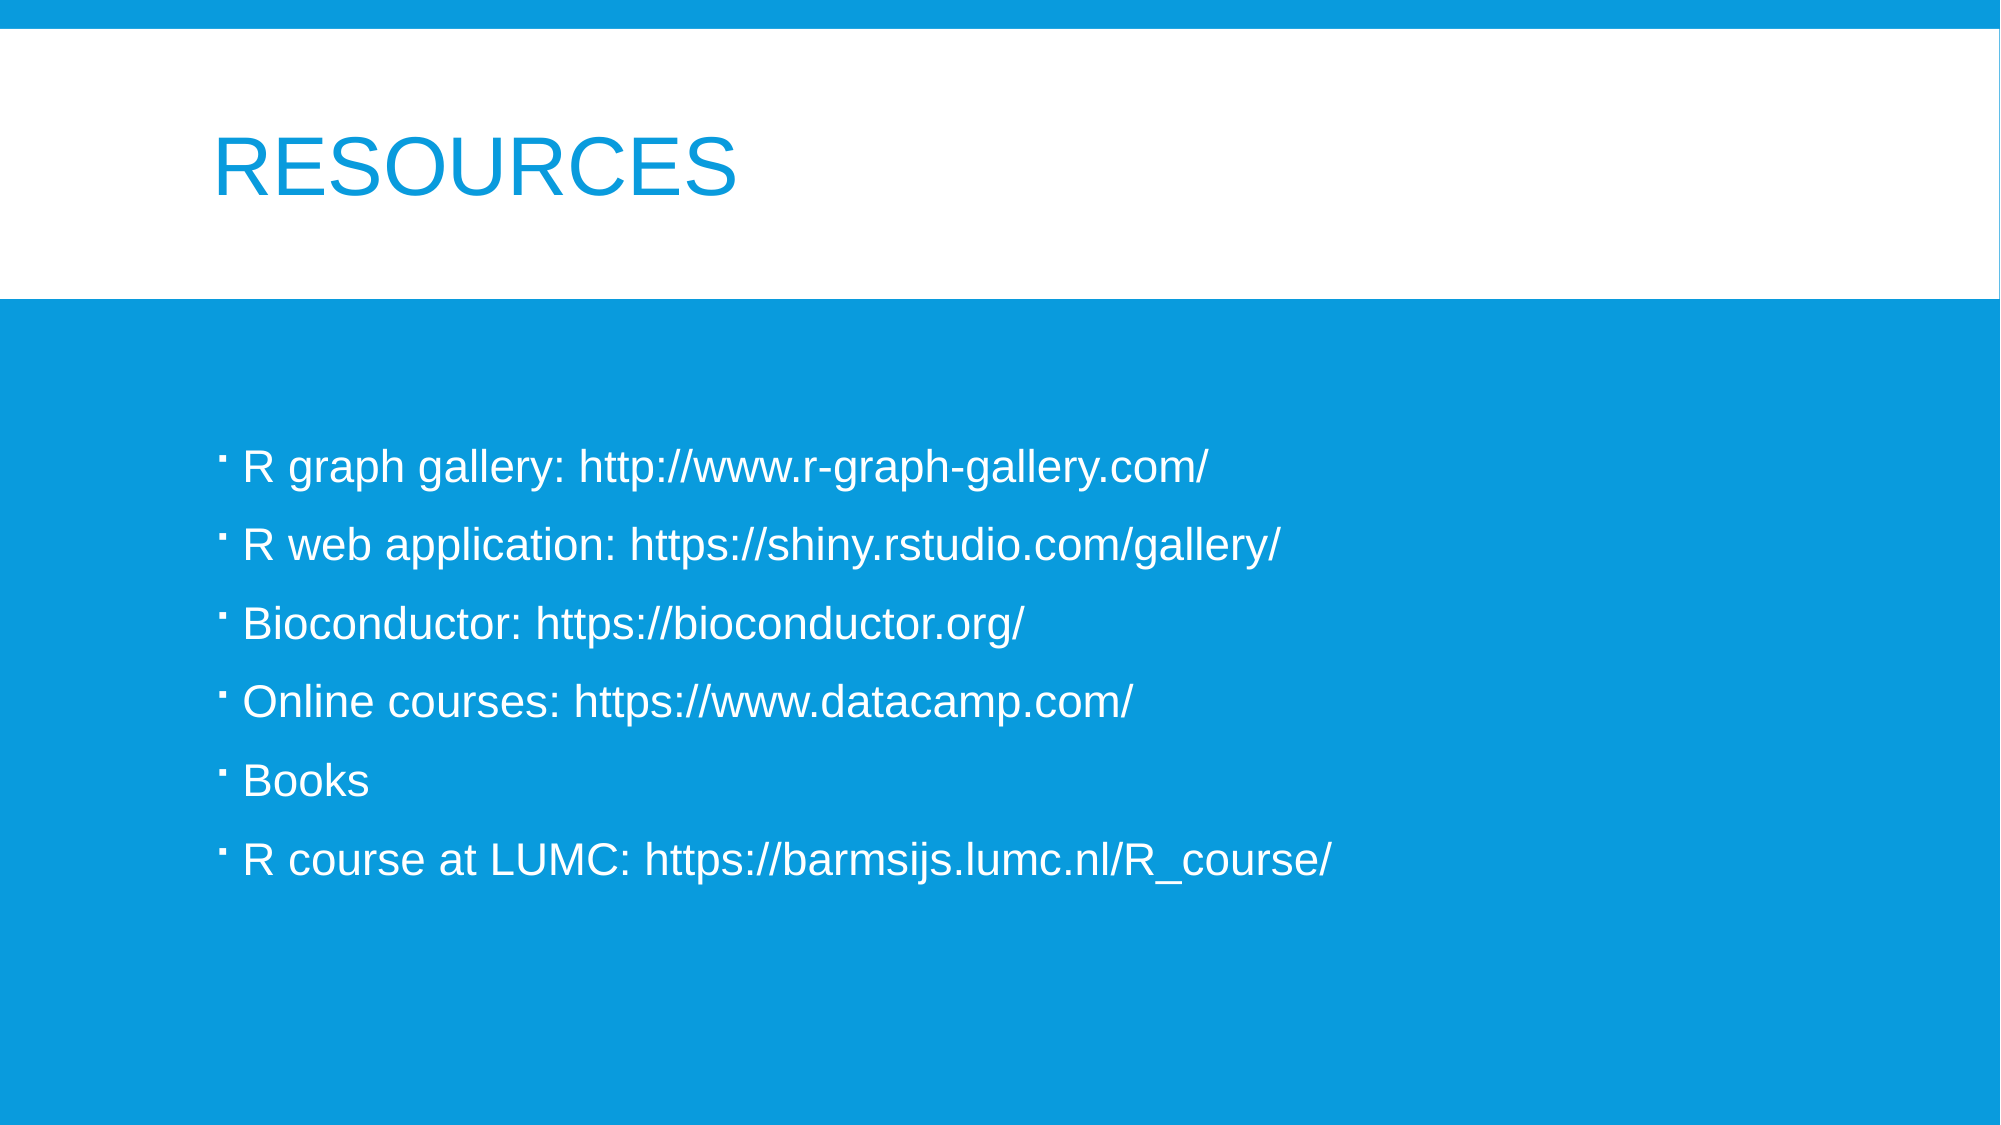

# resources
R graph gallery: http://www.r-graph-gallery.com/
R web application: https://shiny.rstudio.com/gallery/
Bioconductor: https://bioconductor.org/
Online courses: https://www.datacamp.com/
Books
R course at LUMC: https://barmsijs.lumc.nl/R_course/